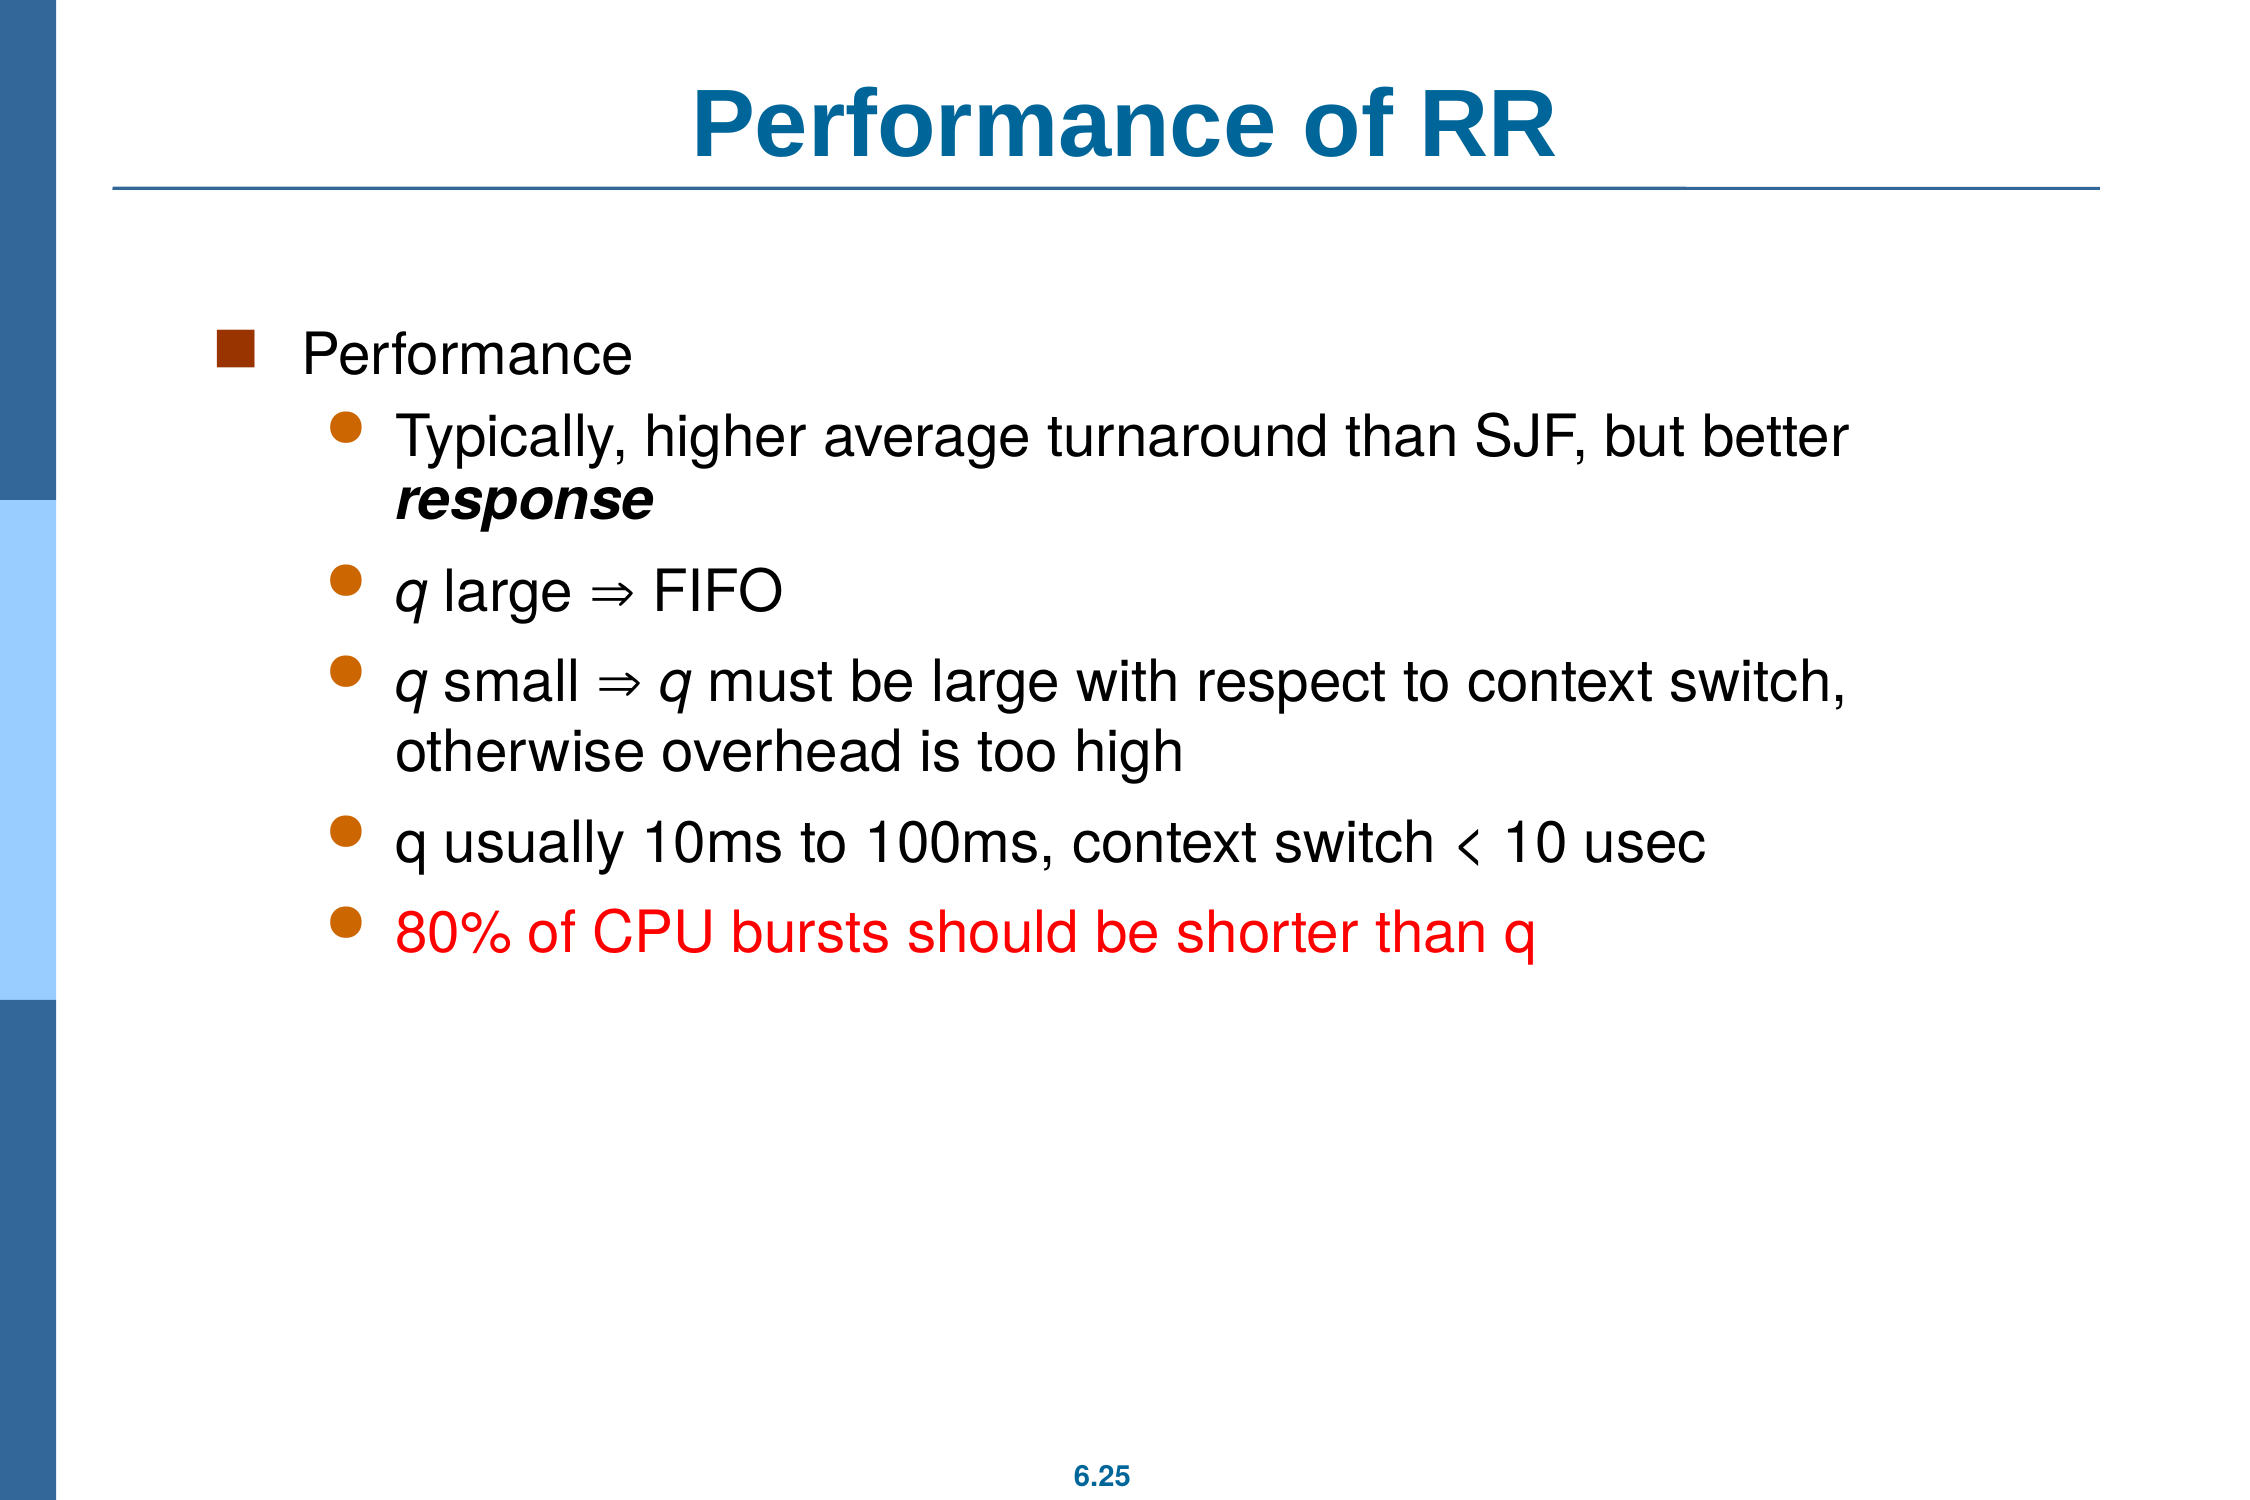

# Performance of RR
Performance
Typically, higher average turnaround than SJF, but better response
q large ⇒ FIFO
q small ⇒ q must be large with respect to context switch, otherwise overhead is too high
q usually 10ms to 100ms, context switch < 10 usec
80% of CPU bursts should be shorter than q